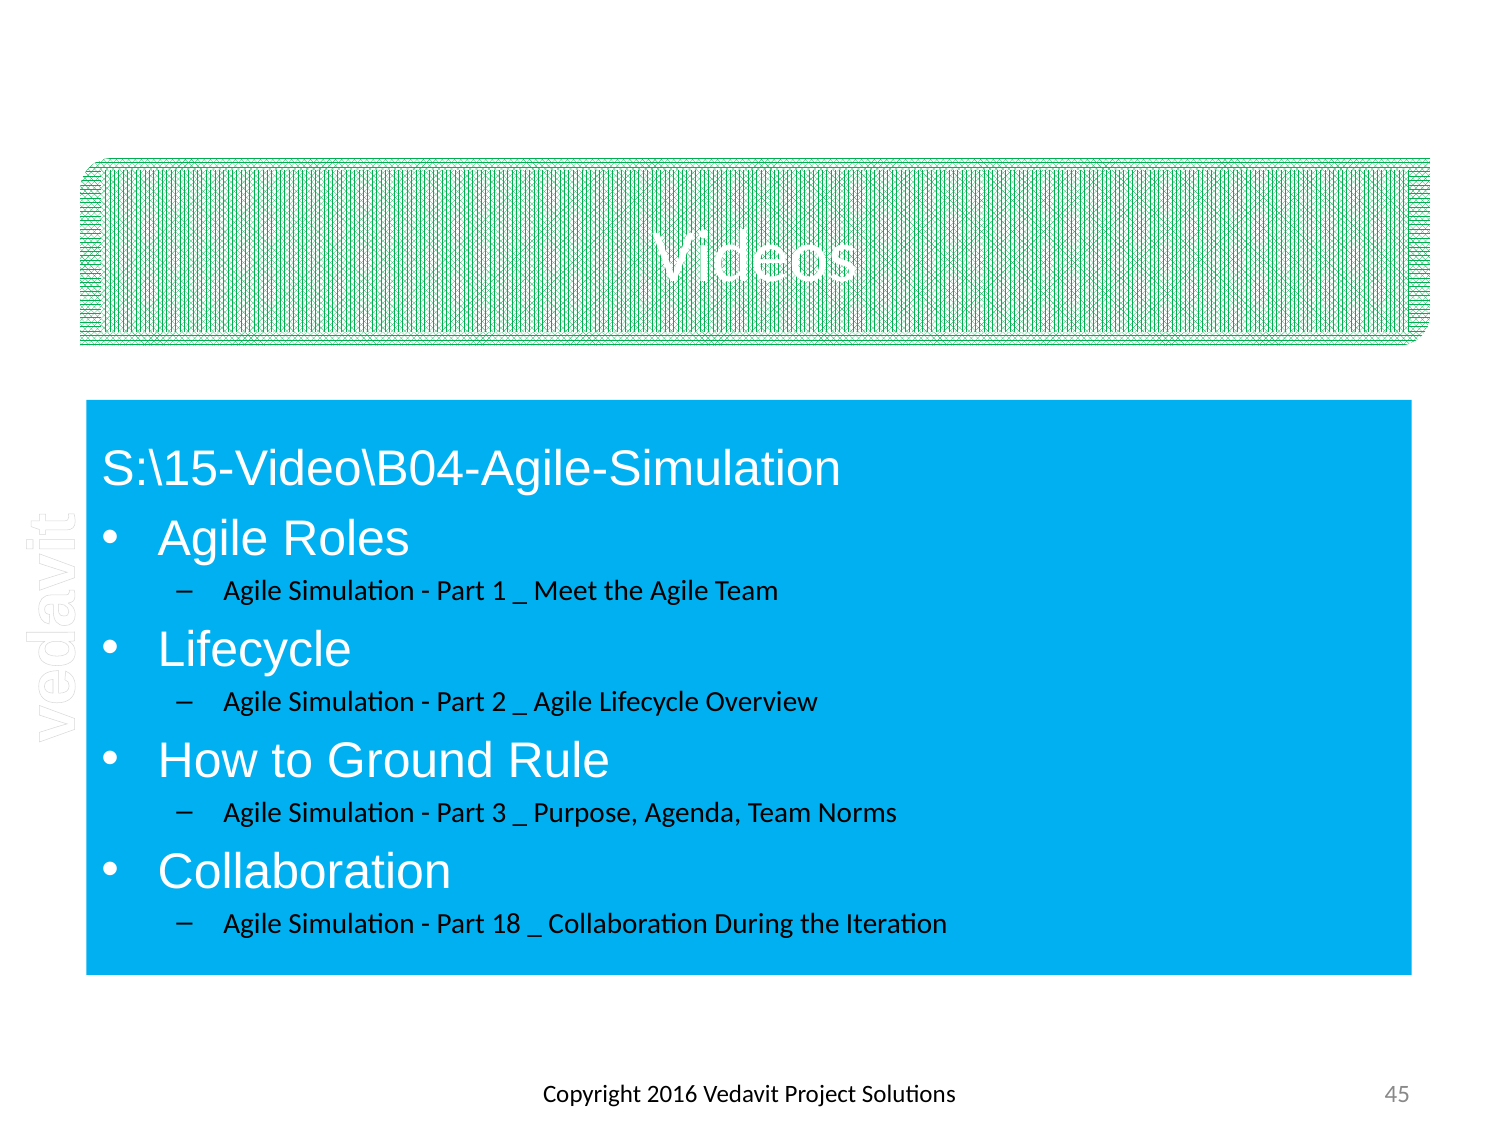

# Videos
S:\15-Video\B04-Agile-Simulation
Agile Roles
Agile Simulation - Part 1 _ Meet the Agile Team
Lifecycle
Agile Simulation - Part 2 _ Agile Lifecycle Overview
How to Ground Rule
Agile Simulation - Part 3 _ Purpose, Agenda, Team Norms
Collaboration
Agile Simulation - Part 18 _ Collaboration During the Iteration
Copyright 2016 Vedavit Project Solutions
45